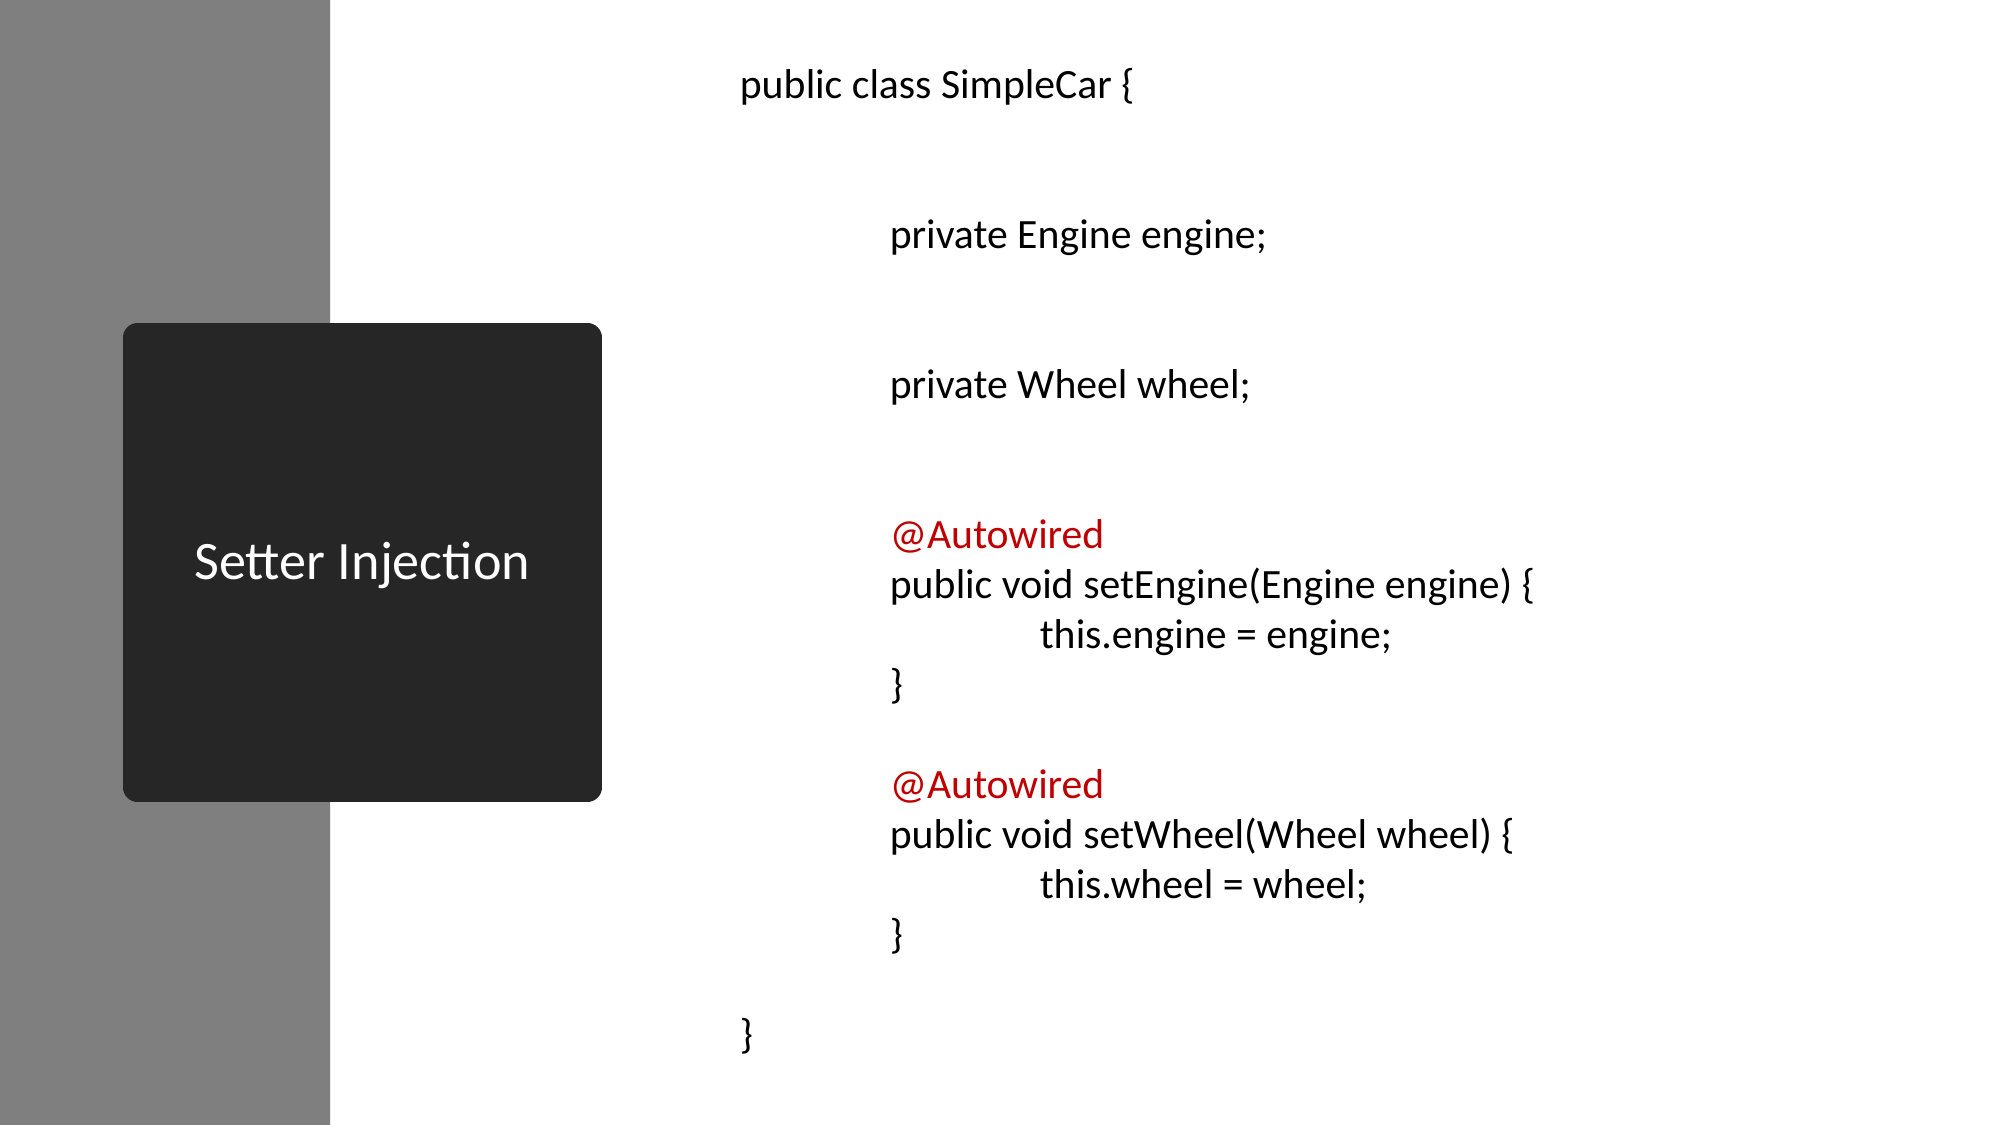

public class SimpleCar {

	private Engine engine;

	private Wheel wheel;

	@Autowired
	public void setEngine(Engine engine) {
		this.engine = engine;
	}

	@Autowired
	public void setWheel(Wheel wheel) {
		this.wheel = wheel;
	}

}
# Setter Injection